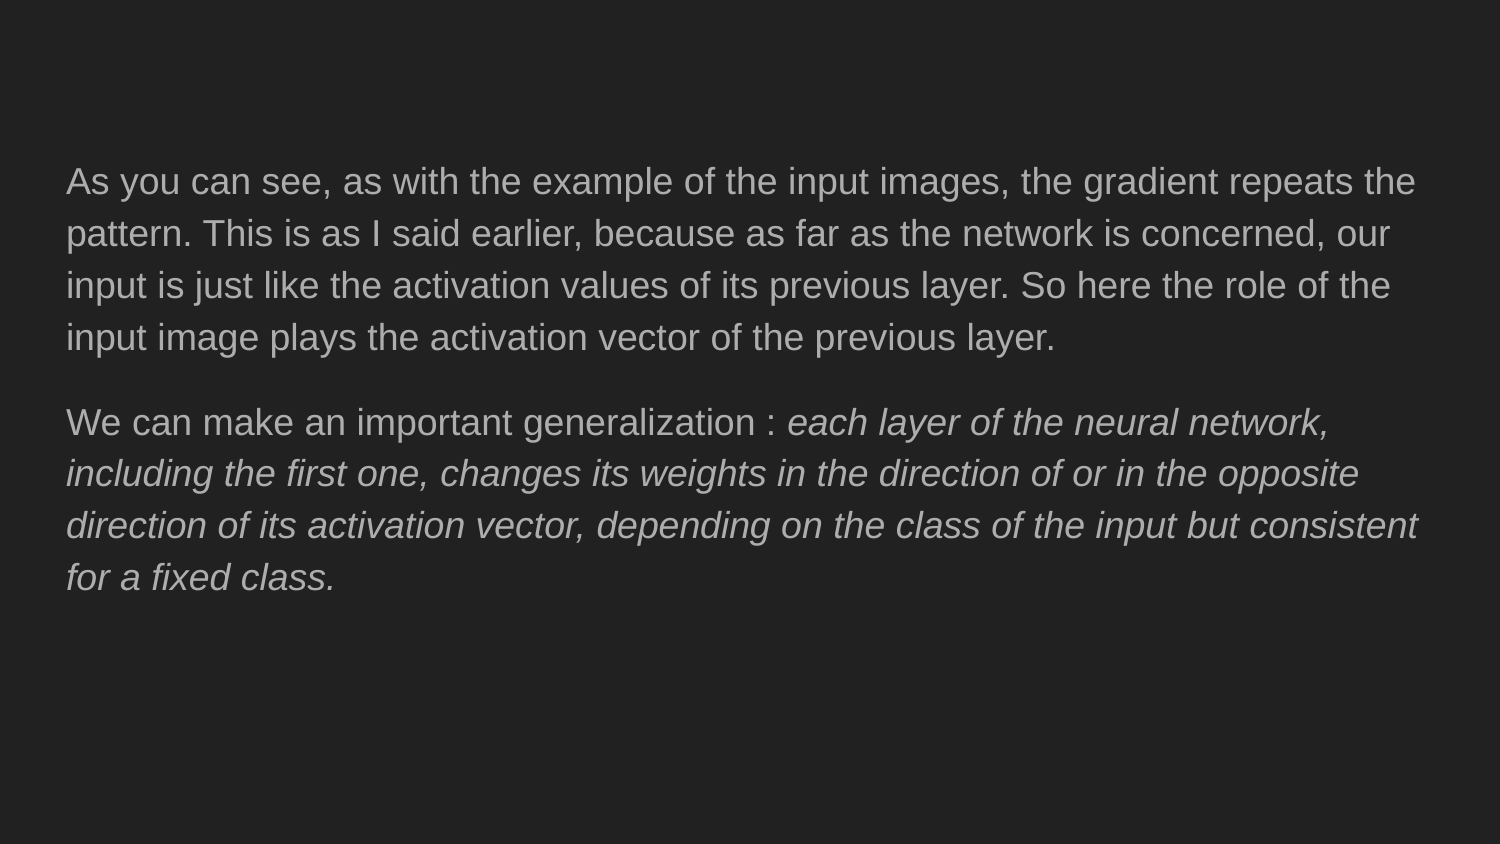

As you can see, as with the example of the input images, the gradient repeats the pattern. This is as I said earlier, because as far as the network is concerned, our input is just like the activation values of its previous layer. So here the role of the input image plays the activation vector of the previous layer.
We can make an important generalization : each layer of the neural network, including the first one, changes its weights in the direction of or in the opposite direction of its activation vector, depending on the class of the input but consistent for a fixed class.